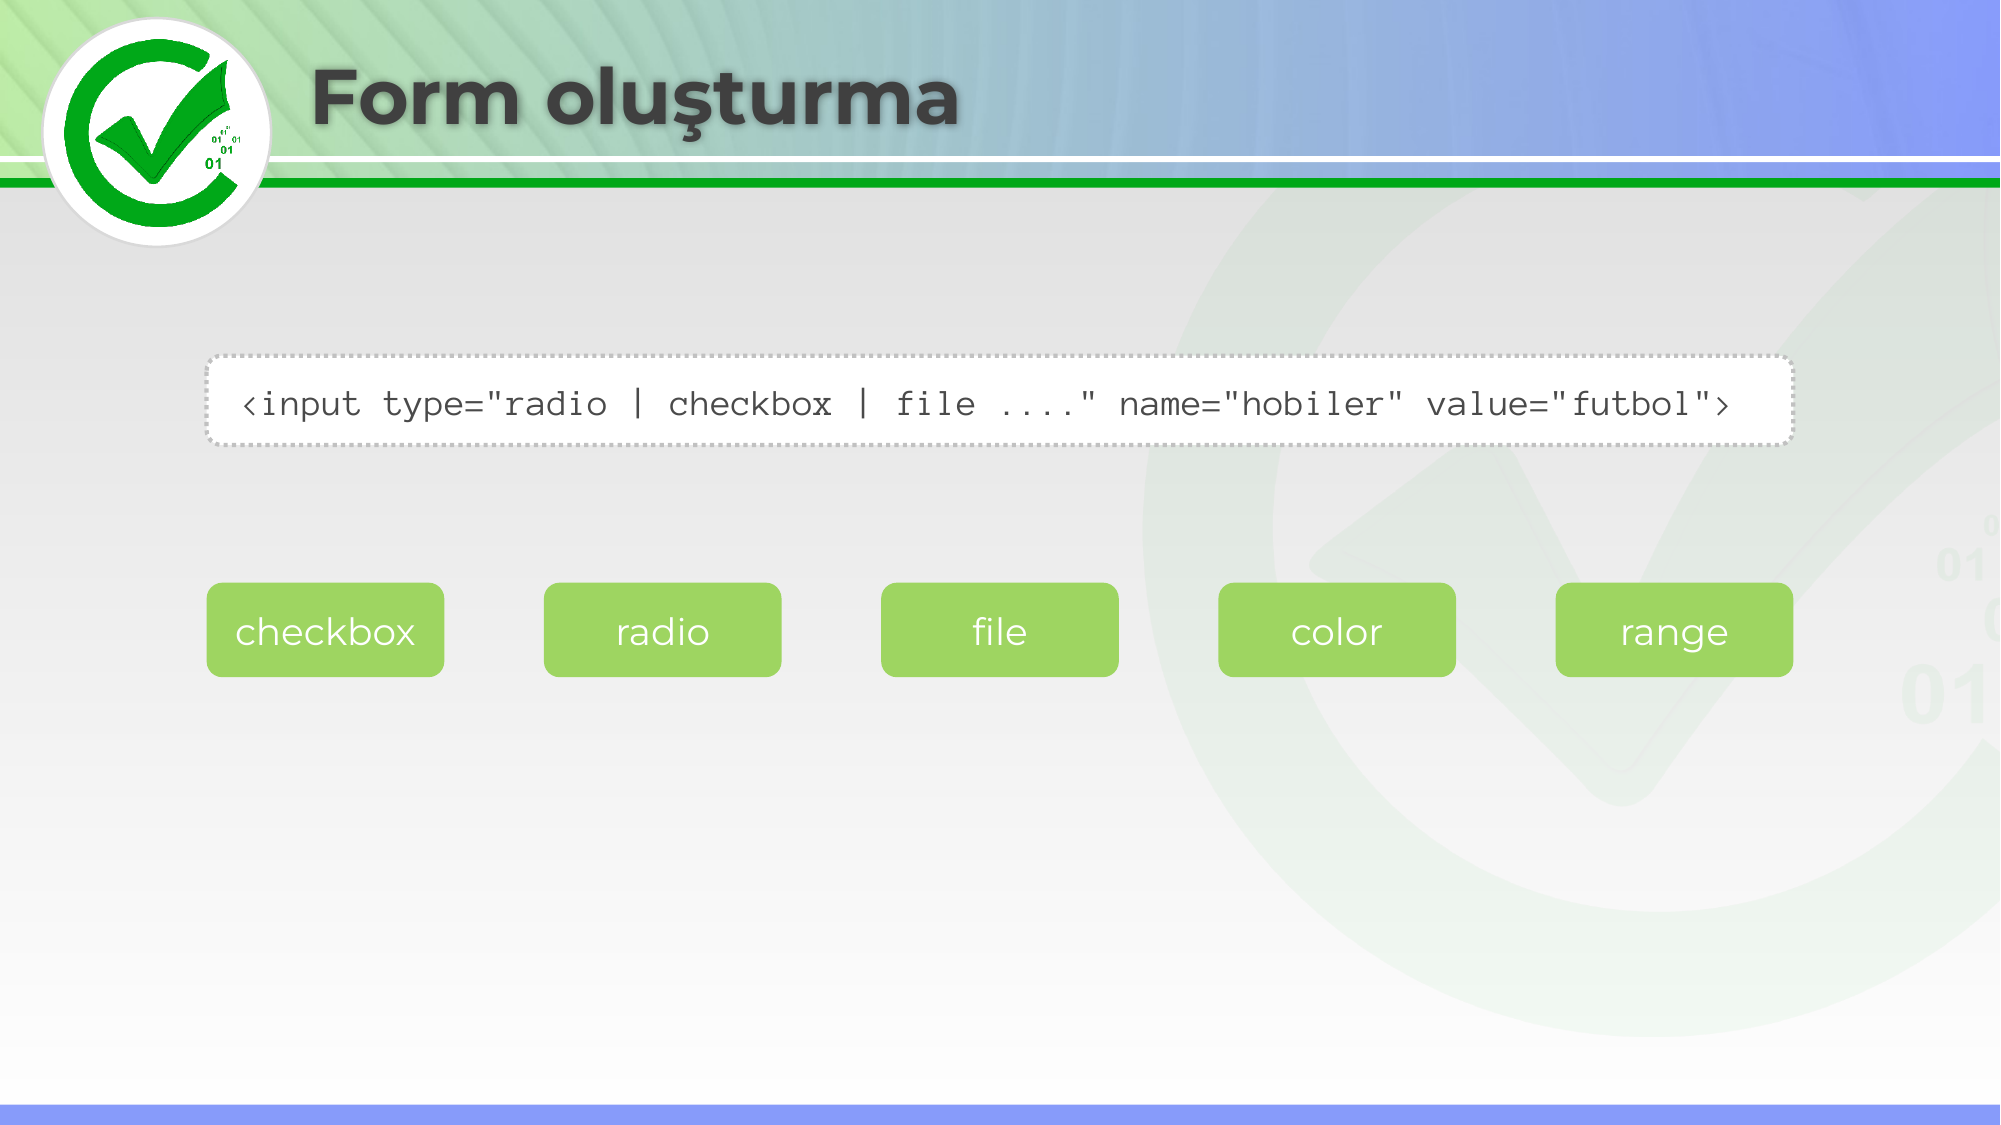

Form oluşturma
<input type="radio | checkbox | file ...." name="hobiler" value="futbol">
checkbox
radio
file
color
range